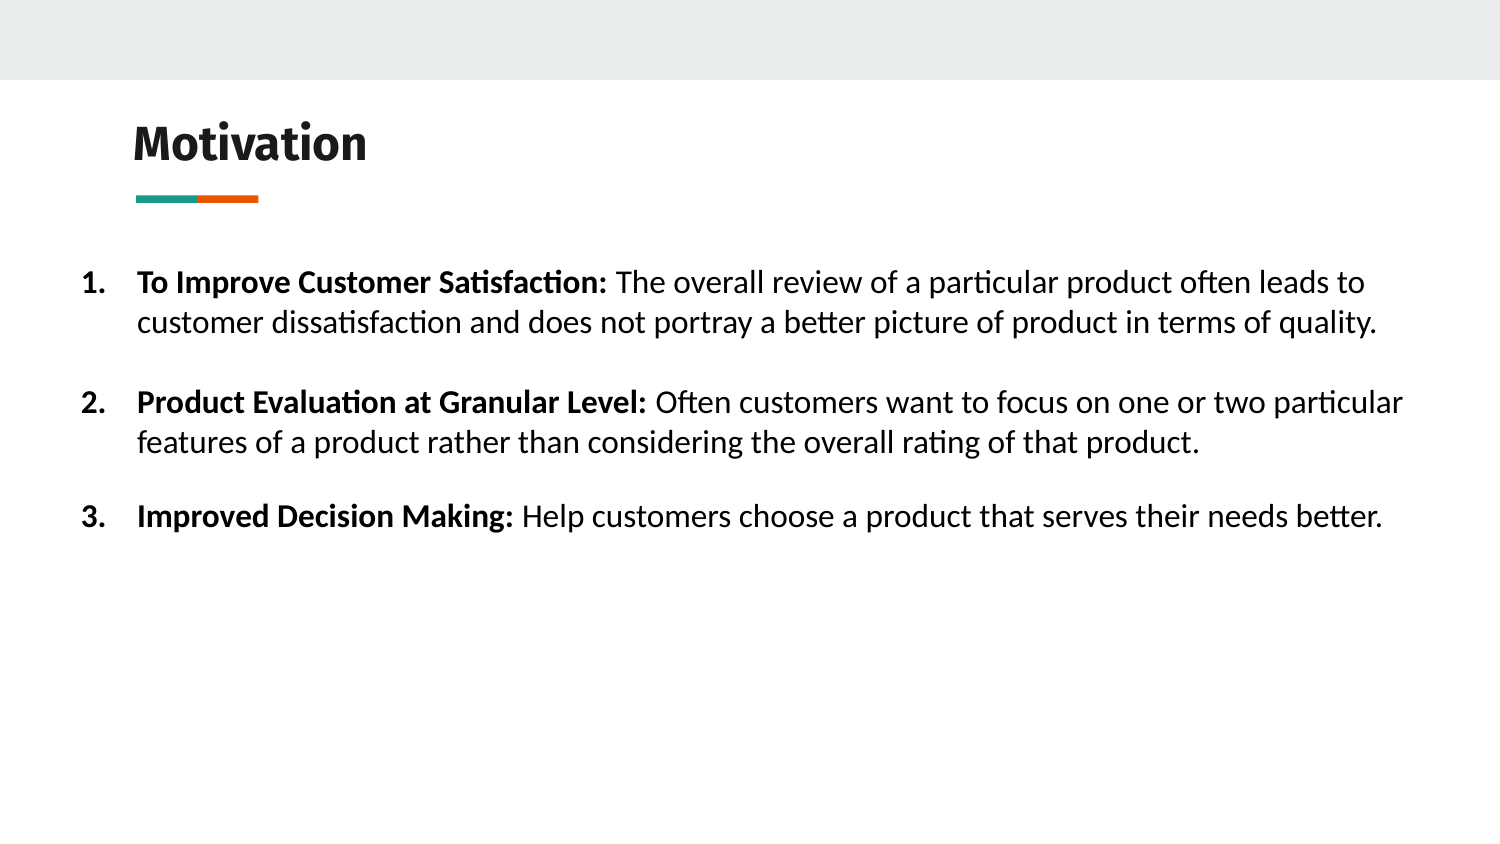

# Motivation
To Improve Customer Satisfaction: The overall review of a particular product often leads to customer dissatisfaction and does not portray a better picture of product in terms of quality.

Product Evaluation at Granular Level: Often customers want to focus on one or two particular features of a product rather than considering the overall rating of that product.

Improved Decision Making: Help customers choose a product that serves their needs better.